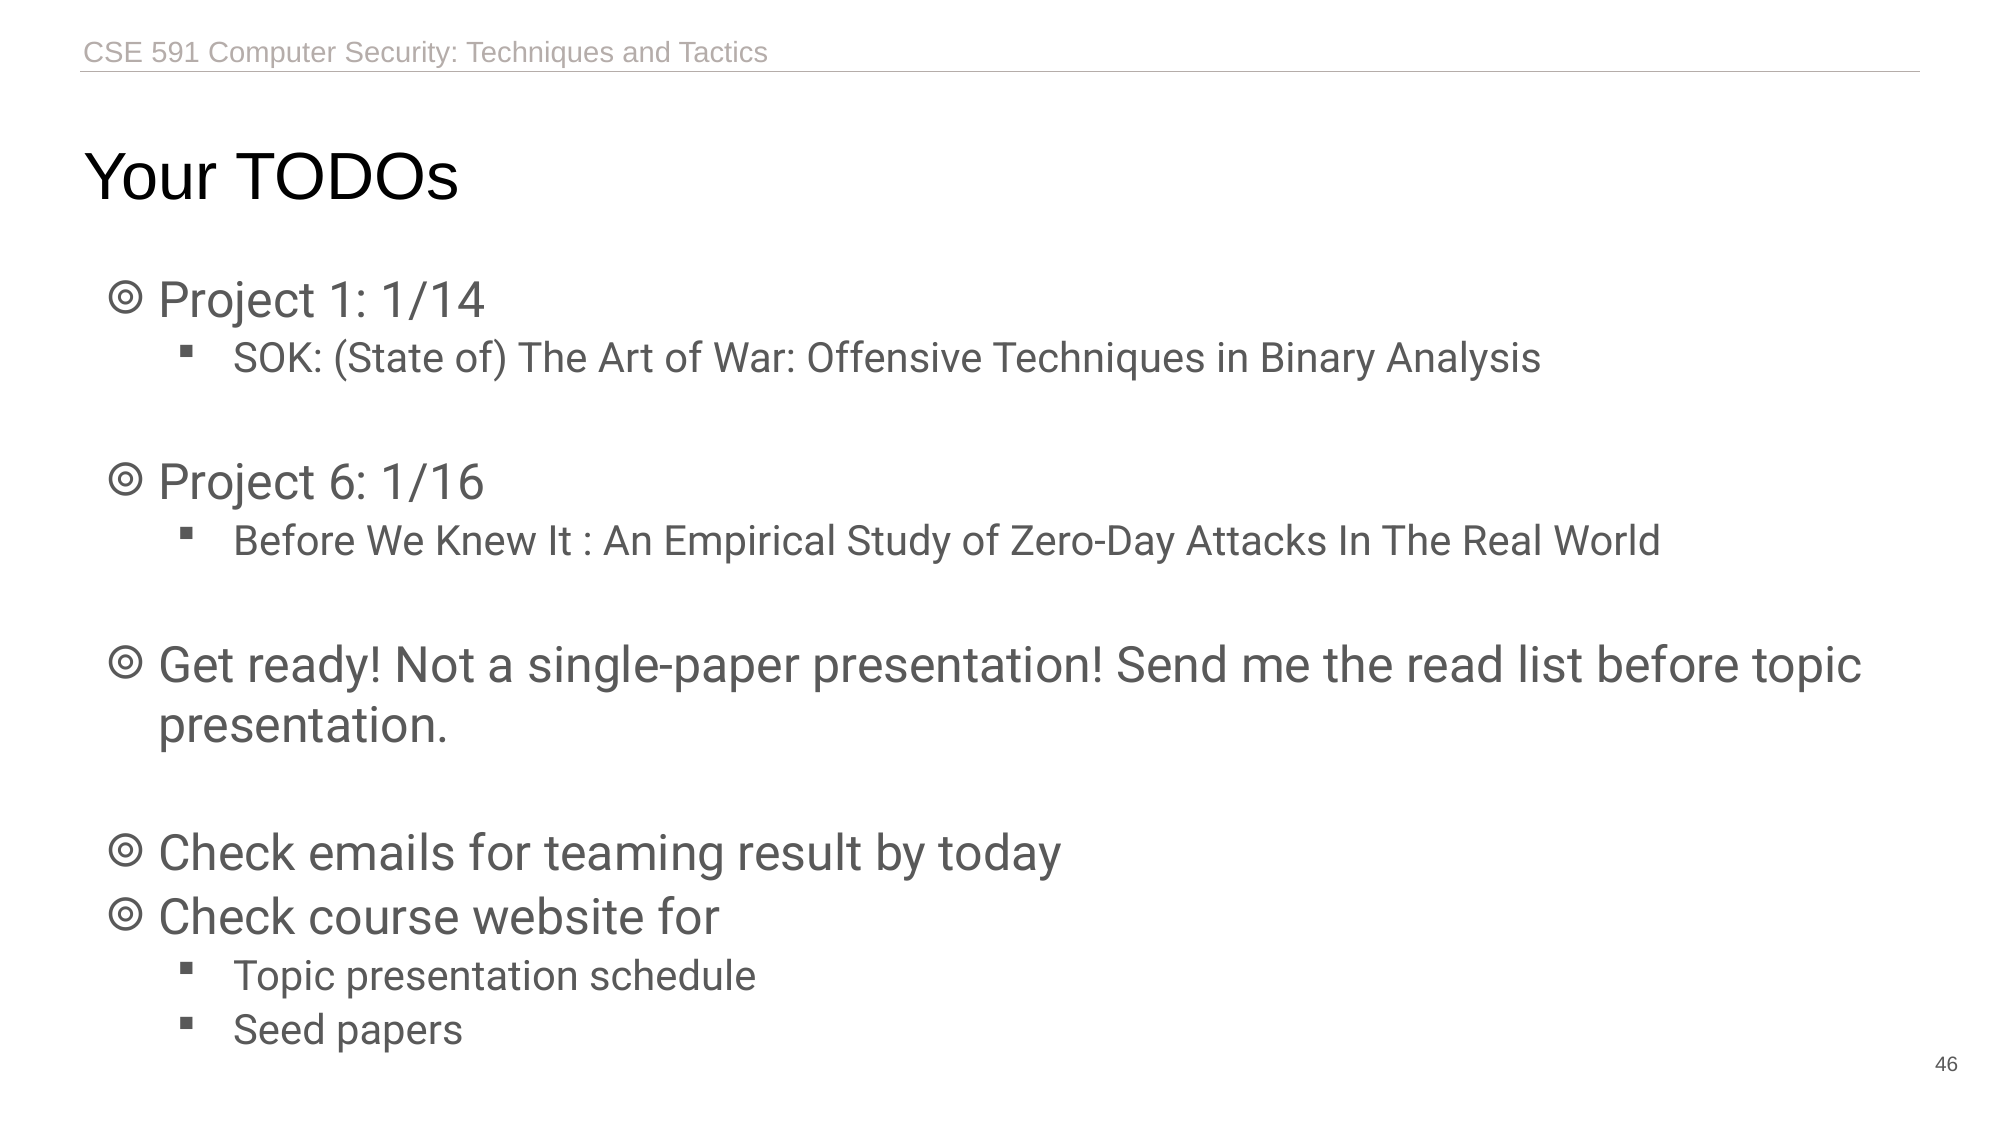

# Your TODOs
Project 1: 1/14
SOK: (State of) The Art of War: Offensive Techniques in Binary Analysis

Project 6: 1/16
Before We Knew It : An Empirical Study of Zero-Day Attacks In The Real World

Get ready! Not a single-paper presentation! Send me the read list before topic presentation.

Check emails for teaming result by today
Check course website for
Topic presentation schedule
Seed papers

46